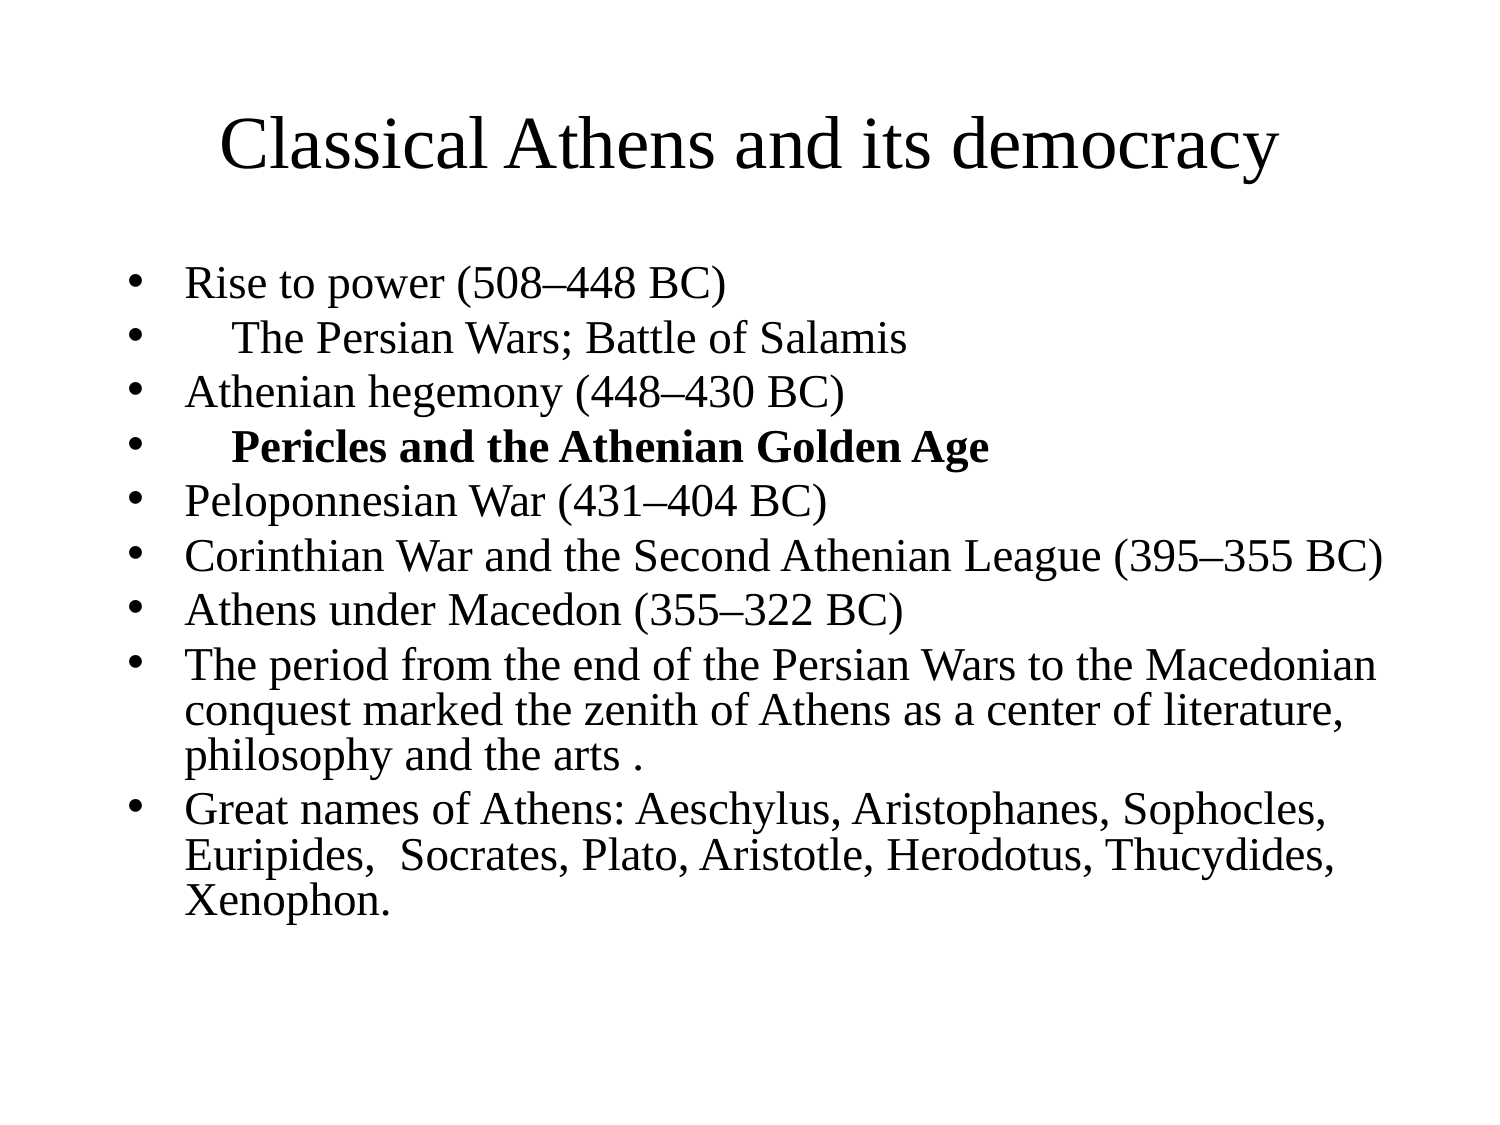

# Classical Athens and its democracy
Rise to power (508–448 BC)
    The Persian Wars; Battle of Salamis
Athenian hegemony (448–430 BC)
    Pericles and the Athenian Golden Age
Peloponnesian War (431–404 BC)
Corinthian War and the Second Athenian League (395–355 BC)
Athens under Macedon (355–322 BC)
The period from the end of the Persian Wars to the Macedonian conquest marked the zenith of Athens as a center of literature, philosophy and the arts .
Great names of Athens: Aeschylus, Aristophanes, Sophocles, Euripides,  Socrates, Plato, Aristotle, Herodotus, Thucydides, Xenophon.